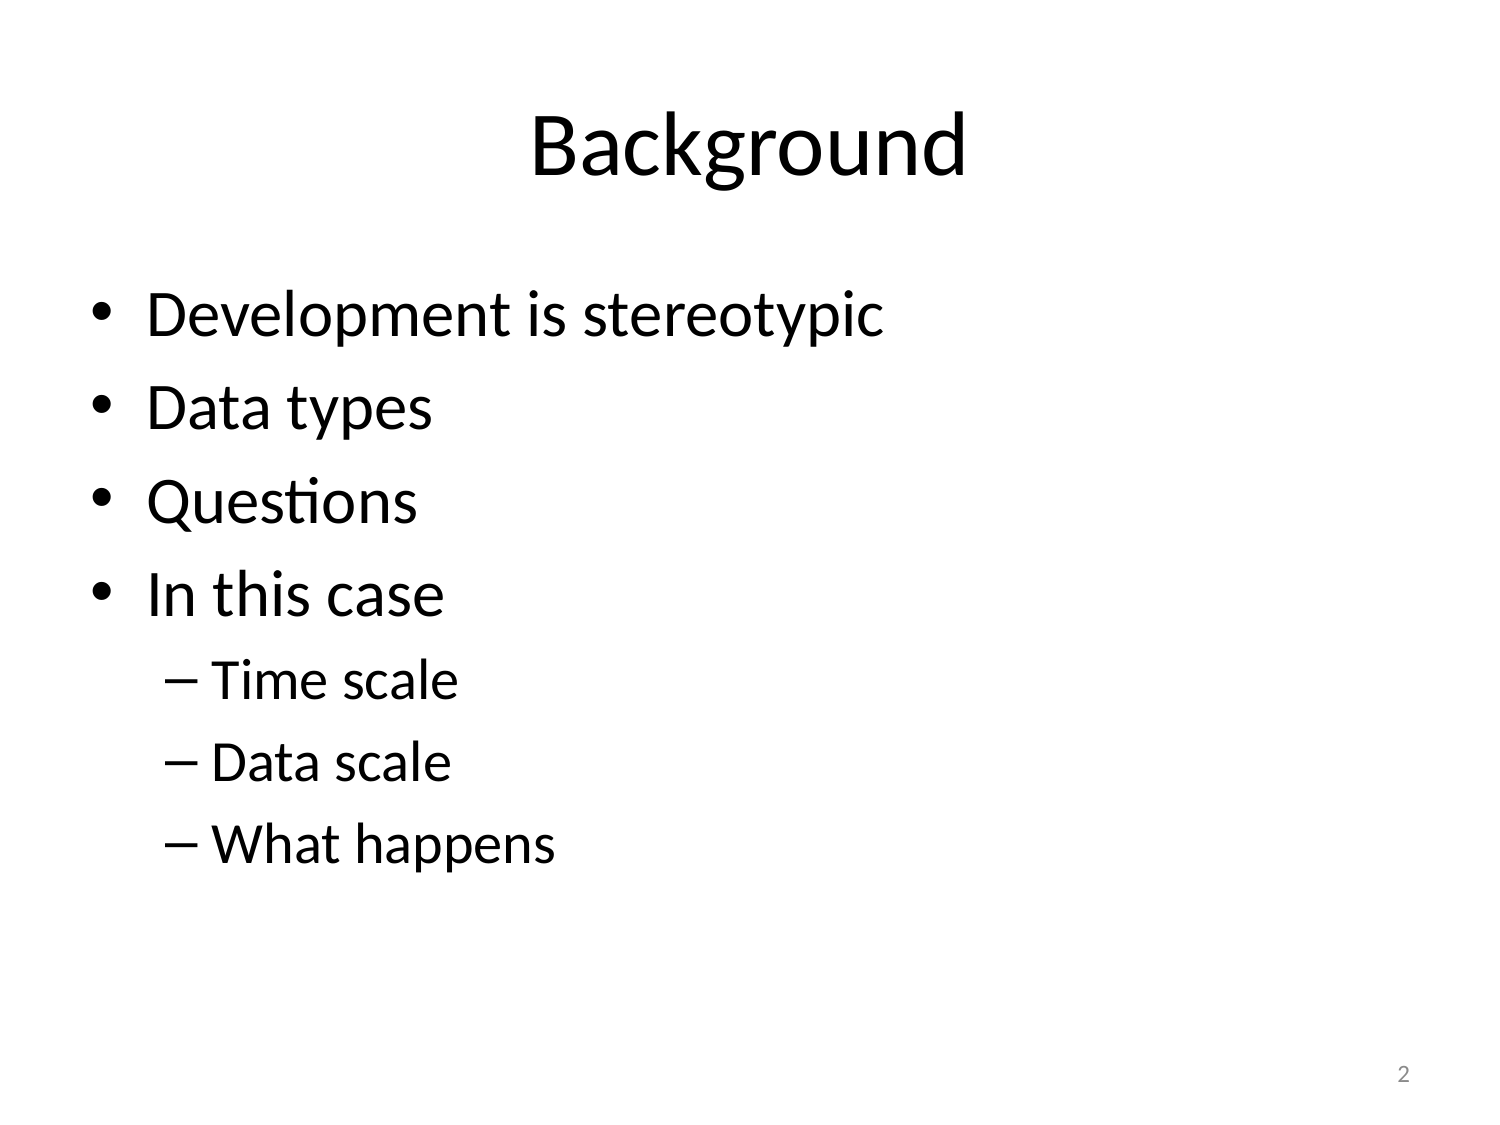

# Background
Development is stereotypic
Data types
Questions
In this case
Time scale
Data scale
What happens
2